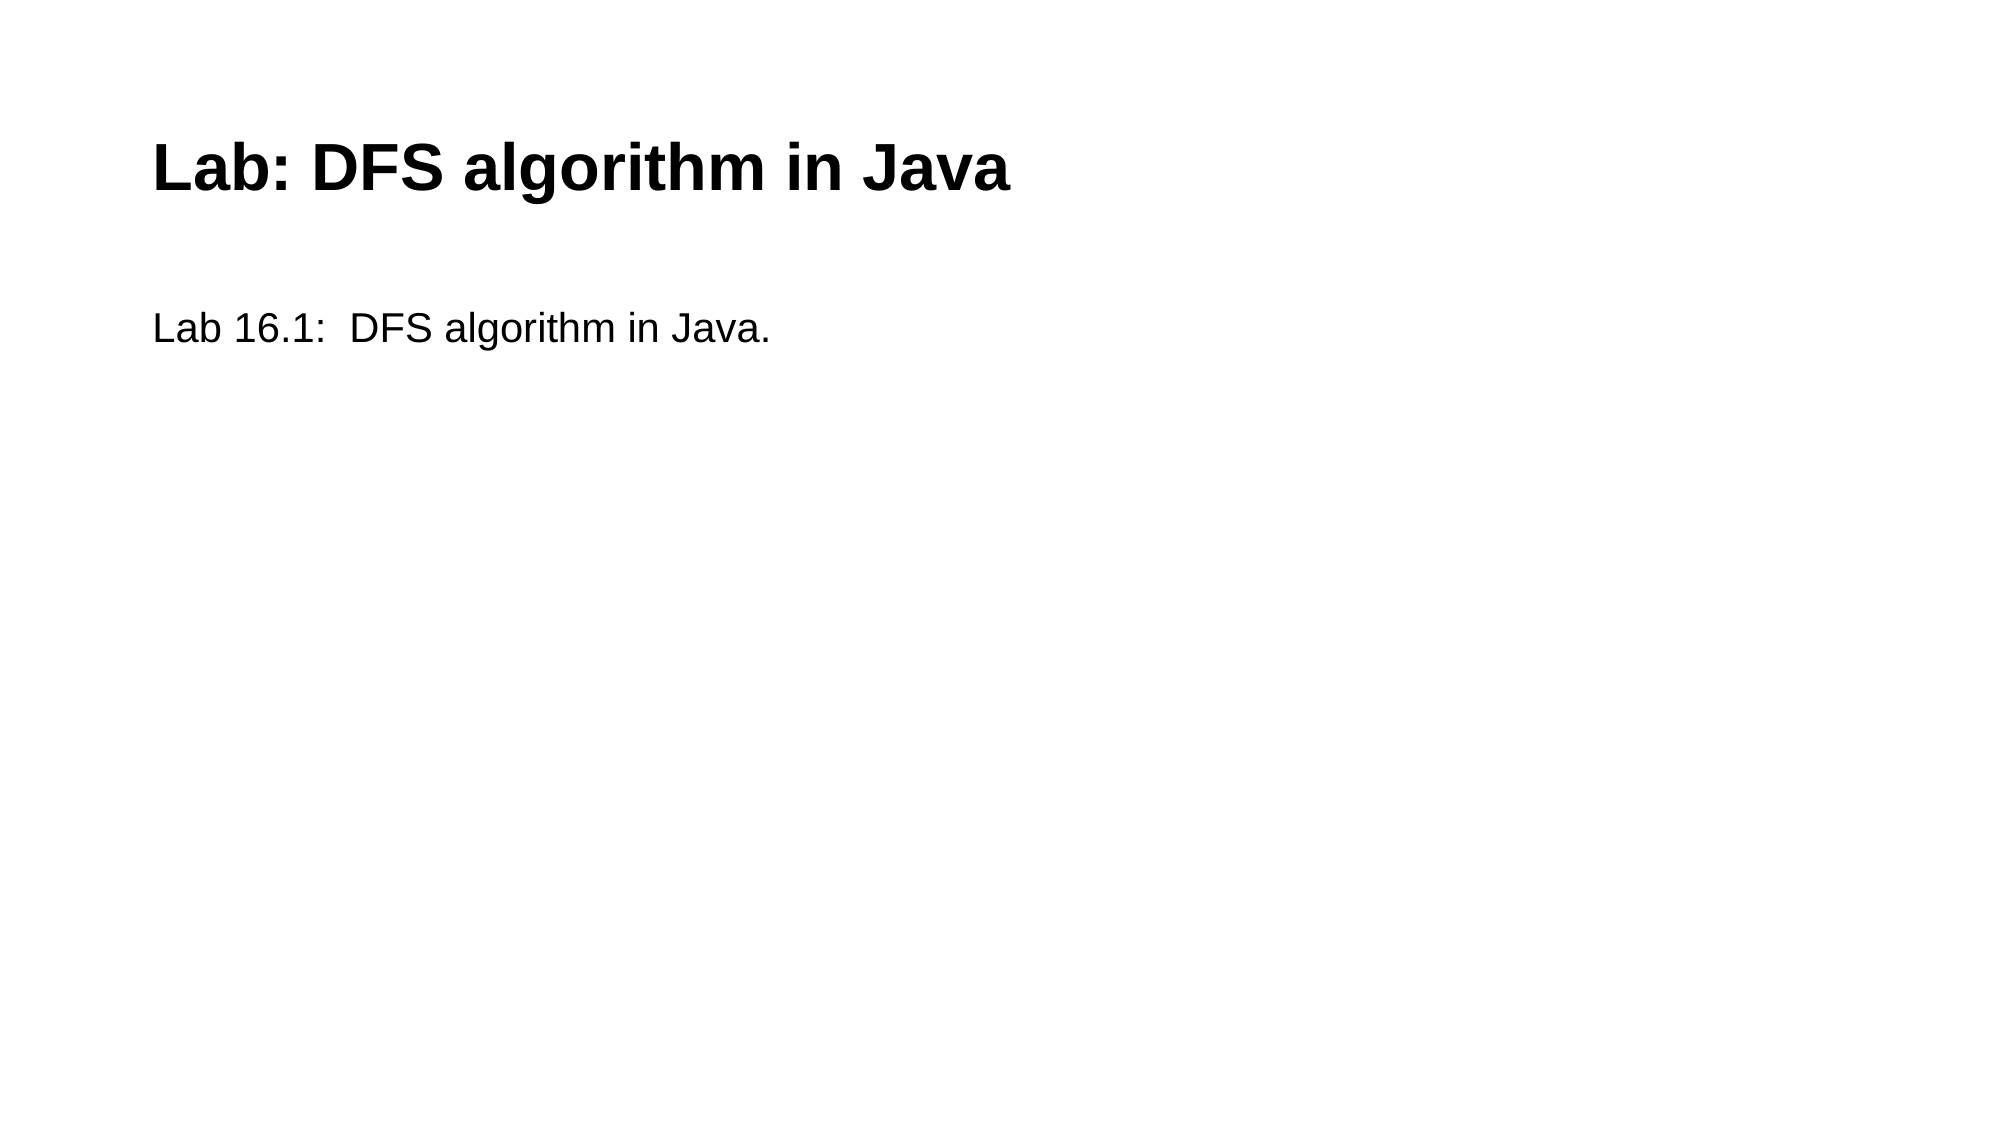

# Lab: DFS algorithm in Java
Lab 16.1:  DFS algorithm in Java.